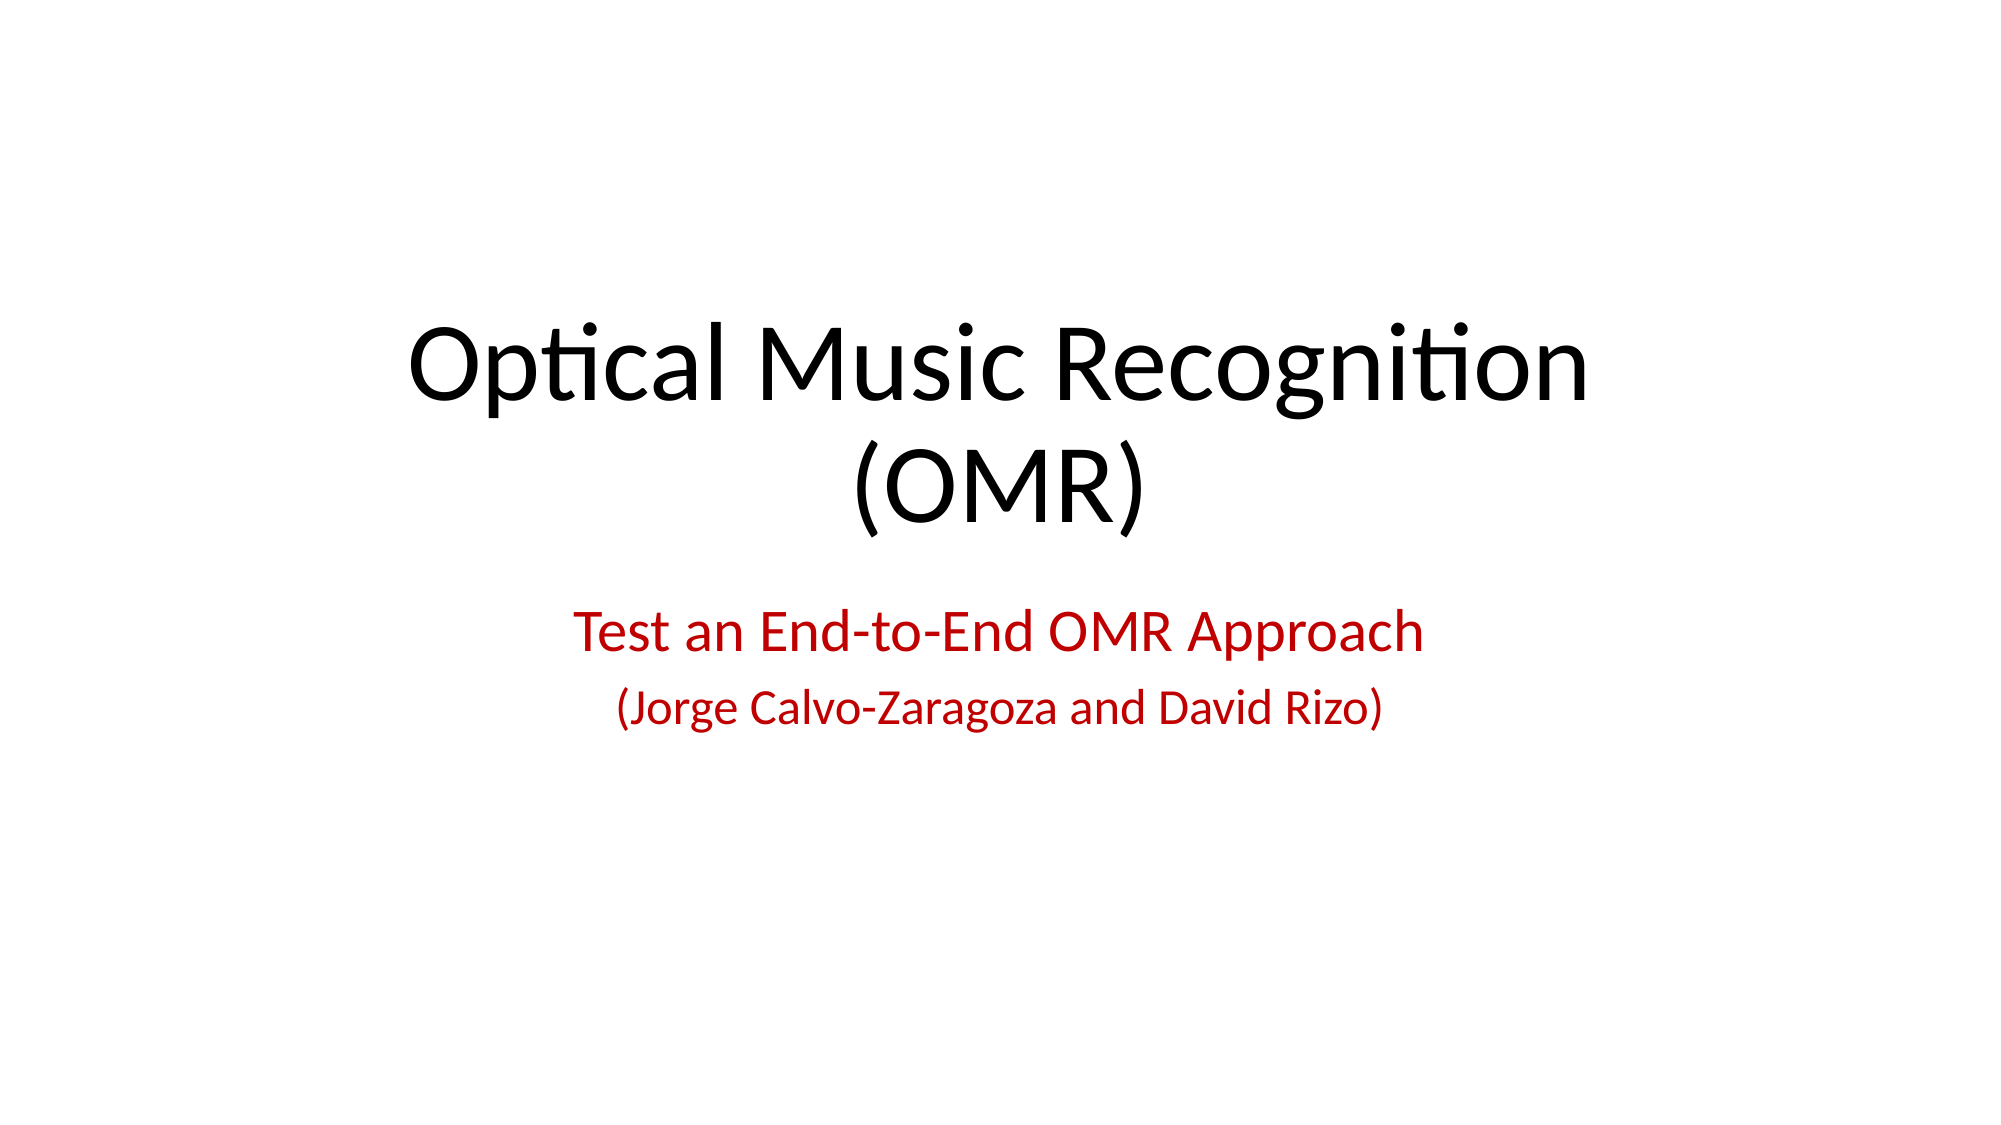

# Optical Music Recognition (OMR)
Test an End-to-End OMR Approach
(Jorge Calvo-Zaragoza and David Rizo)